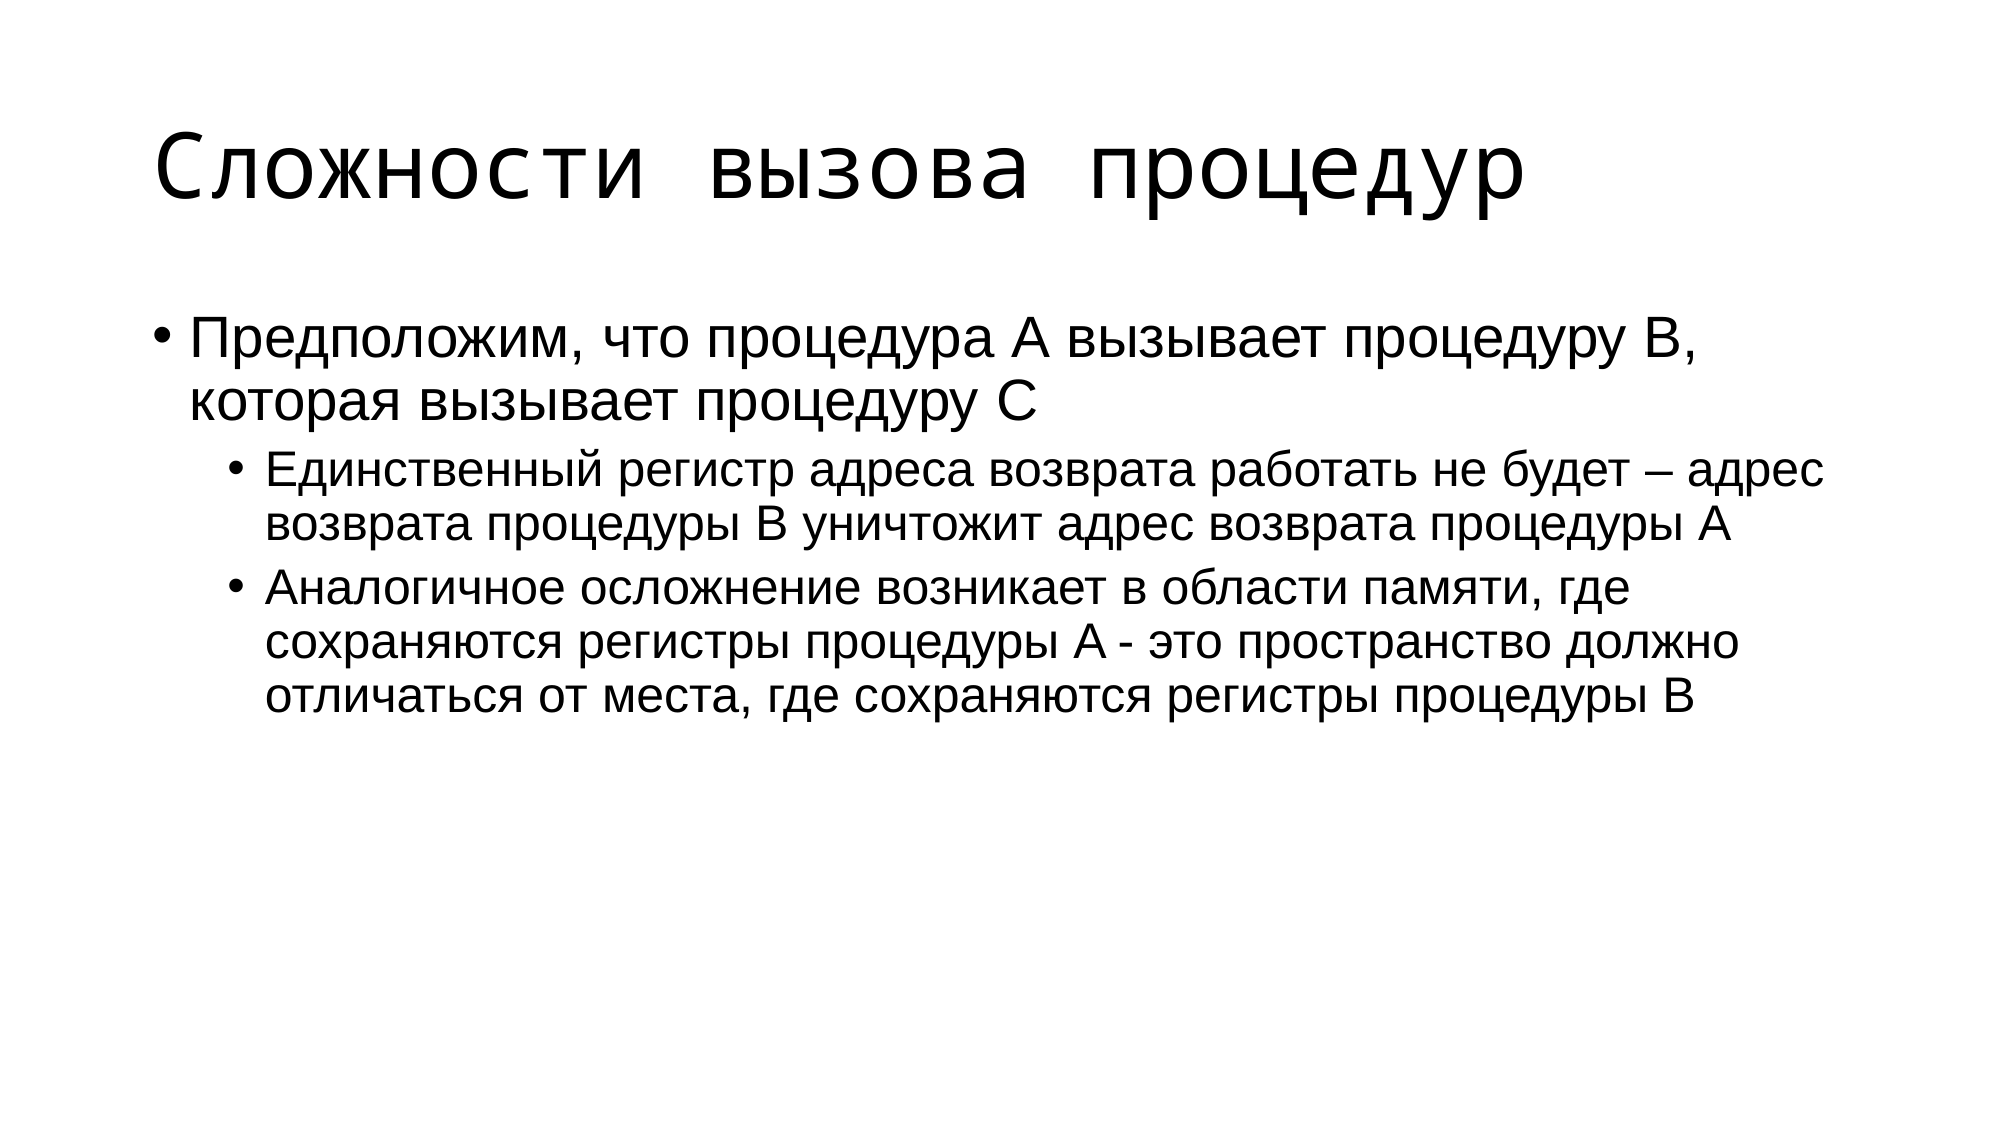

# Сложности вызова процедур
Предположим, что процедура A вызывает процедуру B, которая вызывает процедуру C
Единственный регистр адреса возврата работать не будет – адрес возврата процедуры B уничтожит адрес возврата процедуры A
Аналогичное осложнение возникает в области памяти, где сохраняются регистры процедуры A - это пространство должно отличаться от места, где сохраняются регистры процедуры B